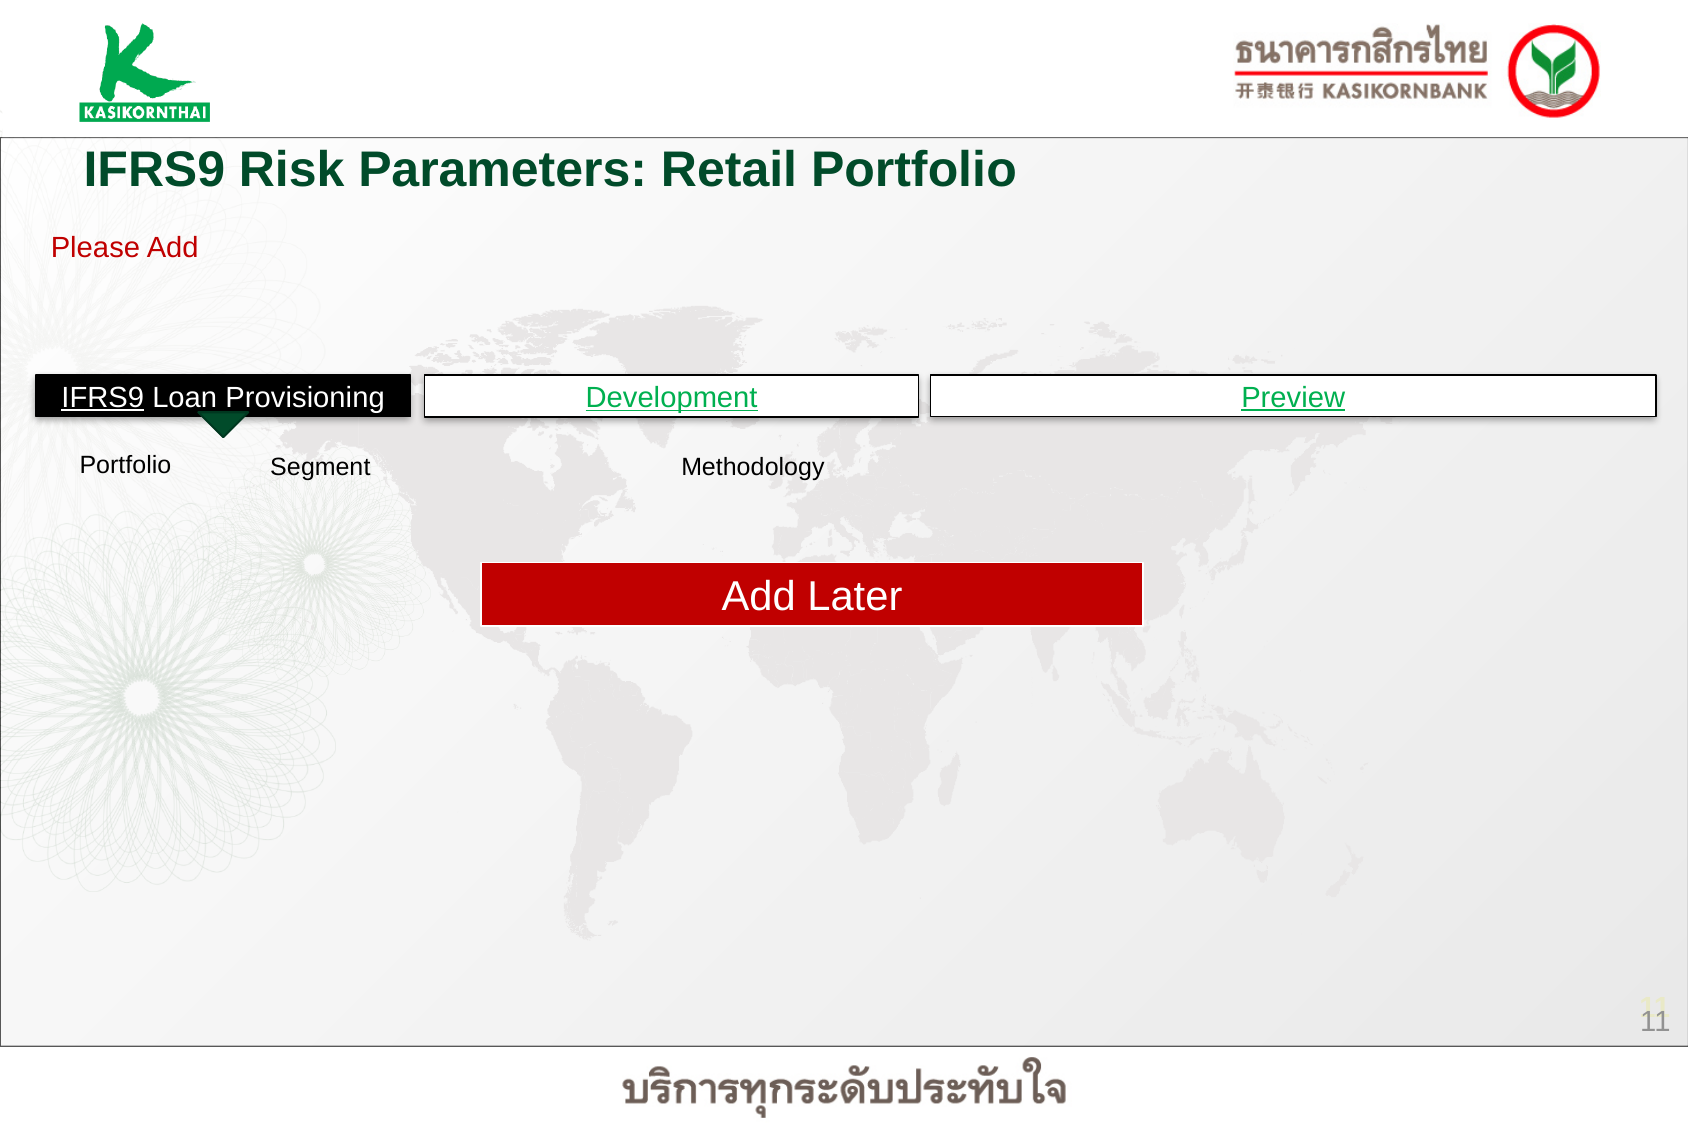

IFRS9 Risk Parameters: Retail Portfolio
Please Add
IFRS9 Loan Provisioning
Preview
Development

Portfolio
Segment
Methodology
Add Later